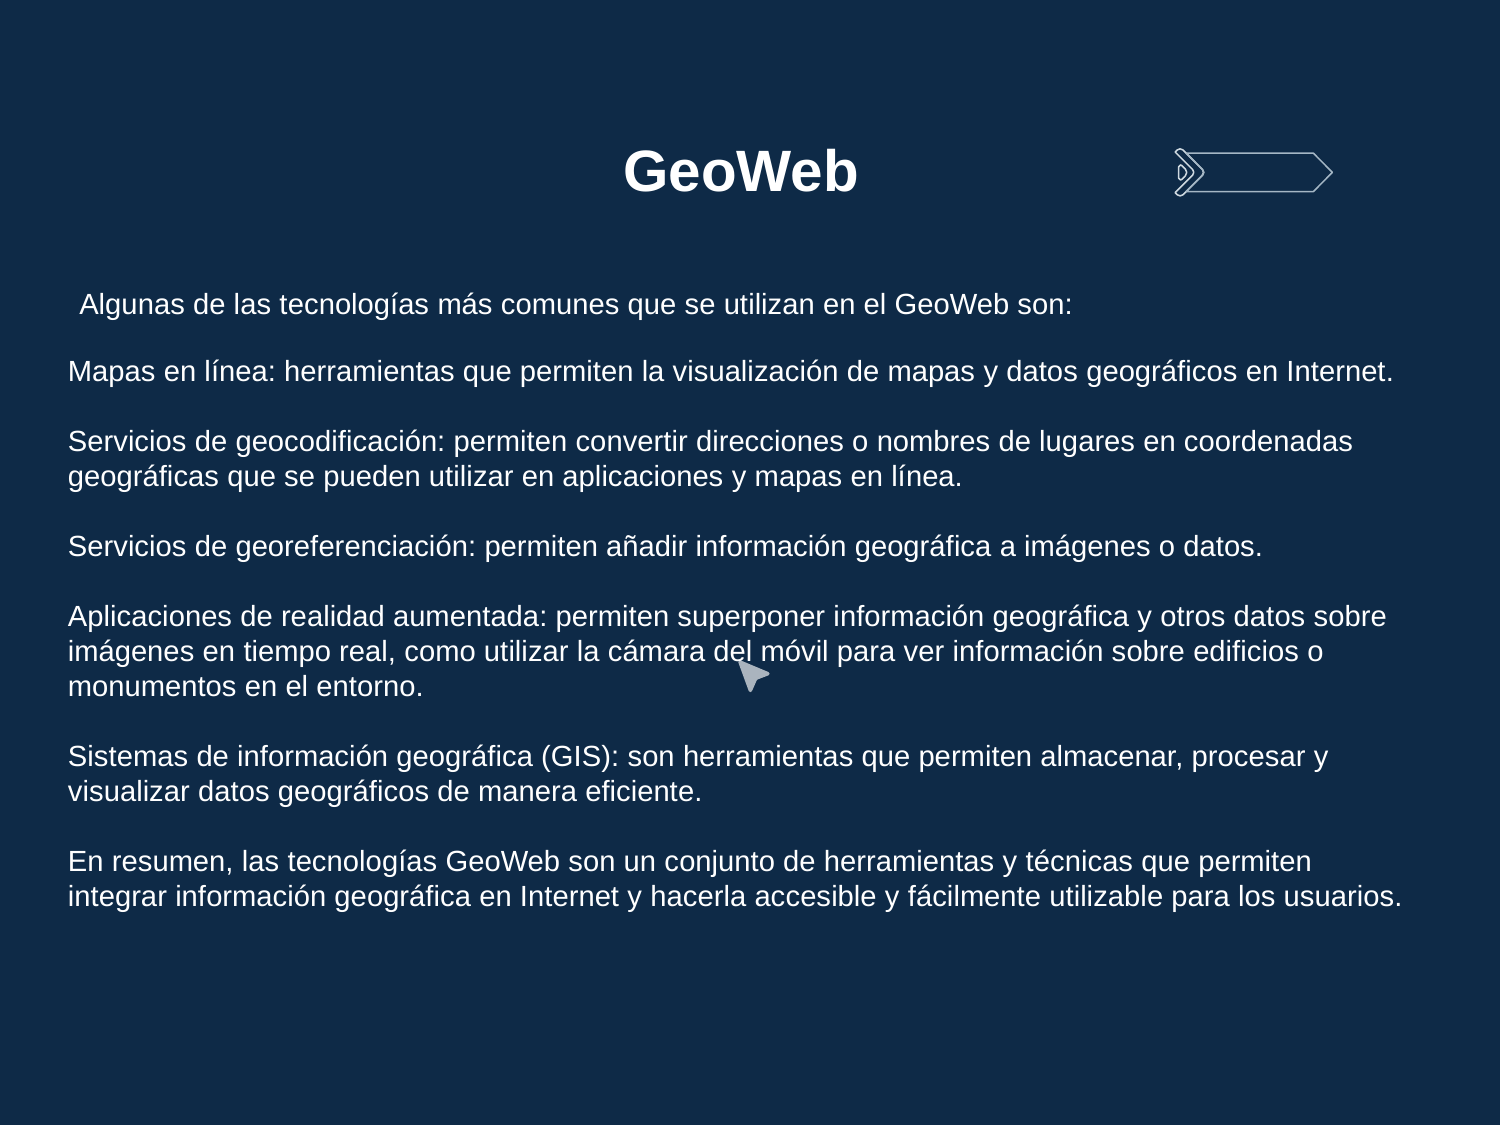

GeoWeb

 Algunas de las tecnologías más comunes que se utilizan en el GeoWeb son:

Mapas en línea: herramientas que permiten la visualización de mapas y datos geográficos en Internet.

Servicios de geocodificación: permiten convertir direcciones o nombres de lugares en coordenadas geográficas que se pueden utilizar en aplicaciones y mapas en línea.

Servicios de georeferenciación: permiten añadir información geográfica a imágenes o datos.

Aplicaciones de realidad aumentada: permiten superponer información geográfica y otros datos sobre imágenes en tiempo real, como utilizar la cámara del móvil para ver información sobre edificios o monumentos en el entorno.

Sistemas de información geográfica (GIS): son herramientas que permiten almacenar, procesar y visualizar datos geográficos de manera eficiente.

En resumen, las tecnologías GeoWeb son un conjunto de herramientas y técnicas que permiten integrar información geográfica en Internet y hacerla accesible y fácilmente utilizable para los usuarios.